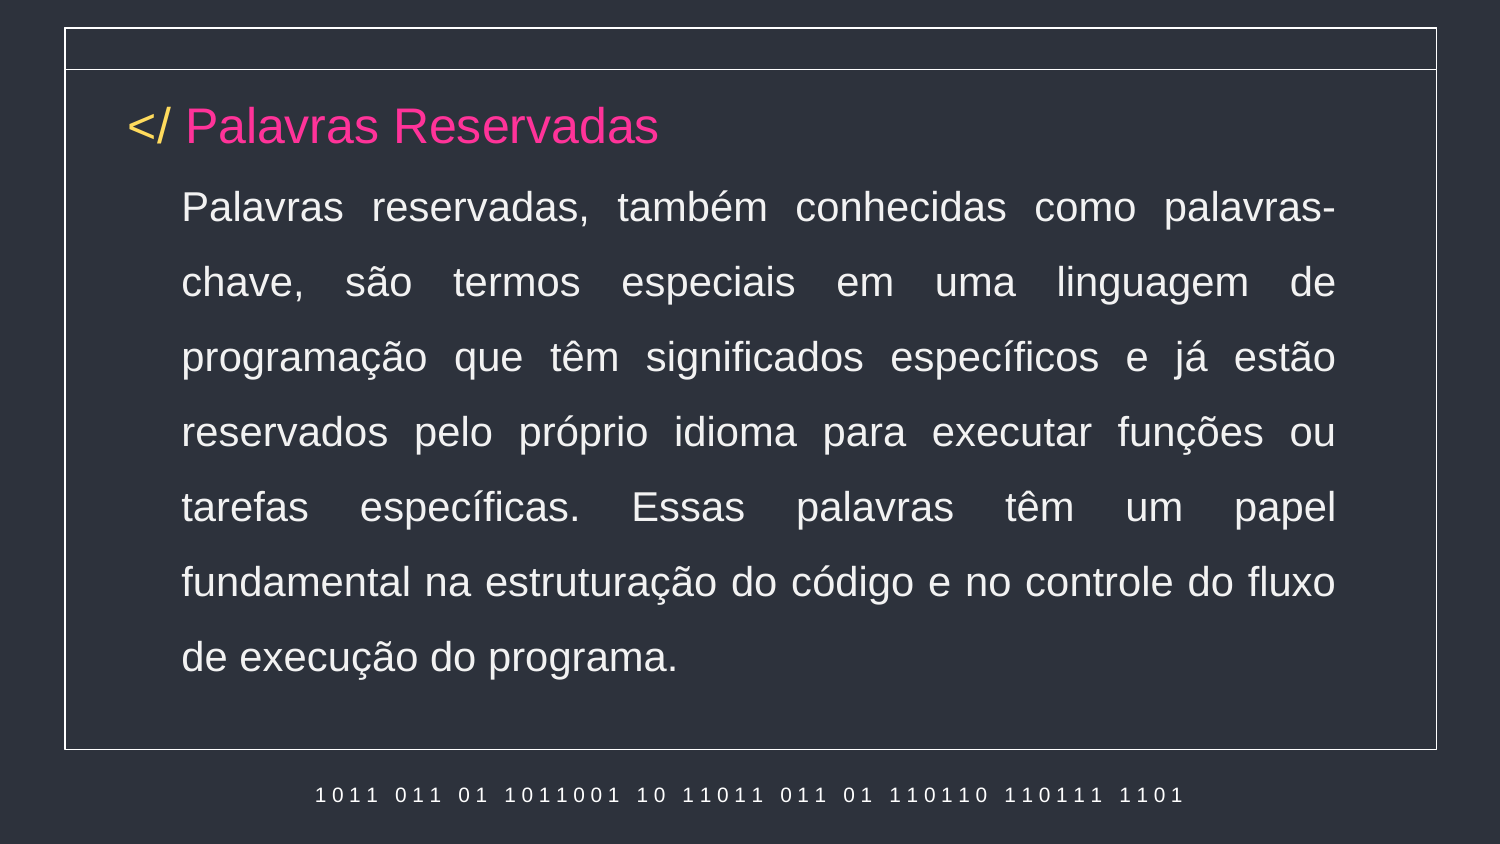

# </ Palavras Reservadas
Palavras reservadas, também conhecidas como palavras-chave, são termos especiais em uma linguagem de programação que têm significados específicos e já estão reservados pelo próprio idioma para executar funções ou tarefas específicas. Essas palavras têm um papel fundamental na estruturação do código e no controle do fluxo de execução do programa.